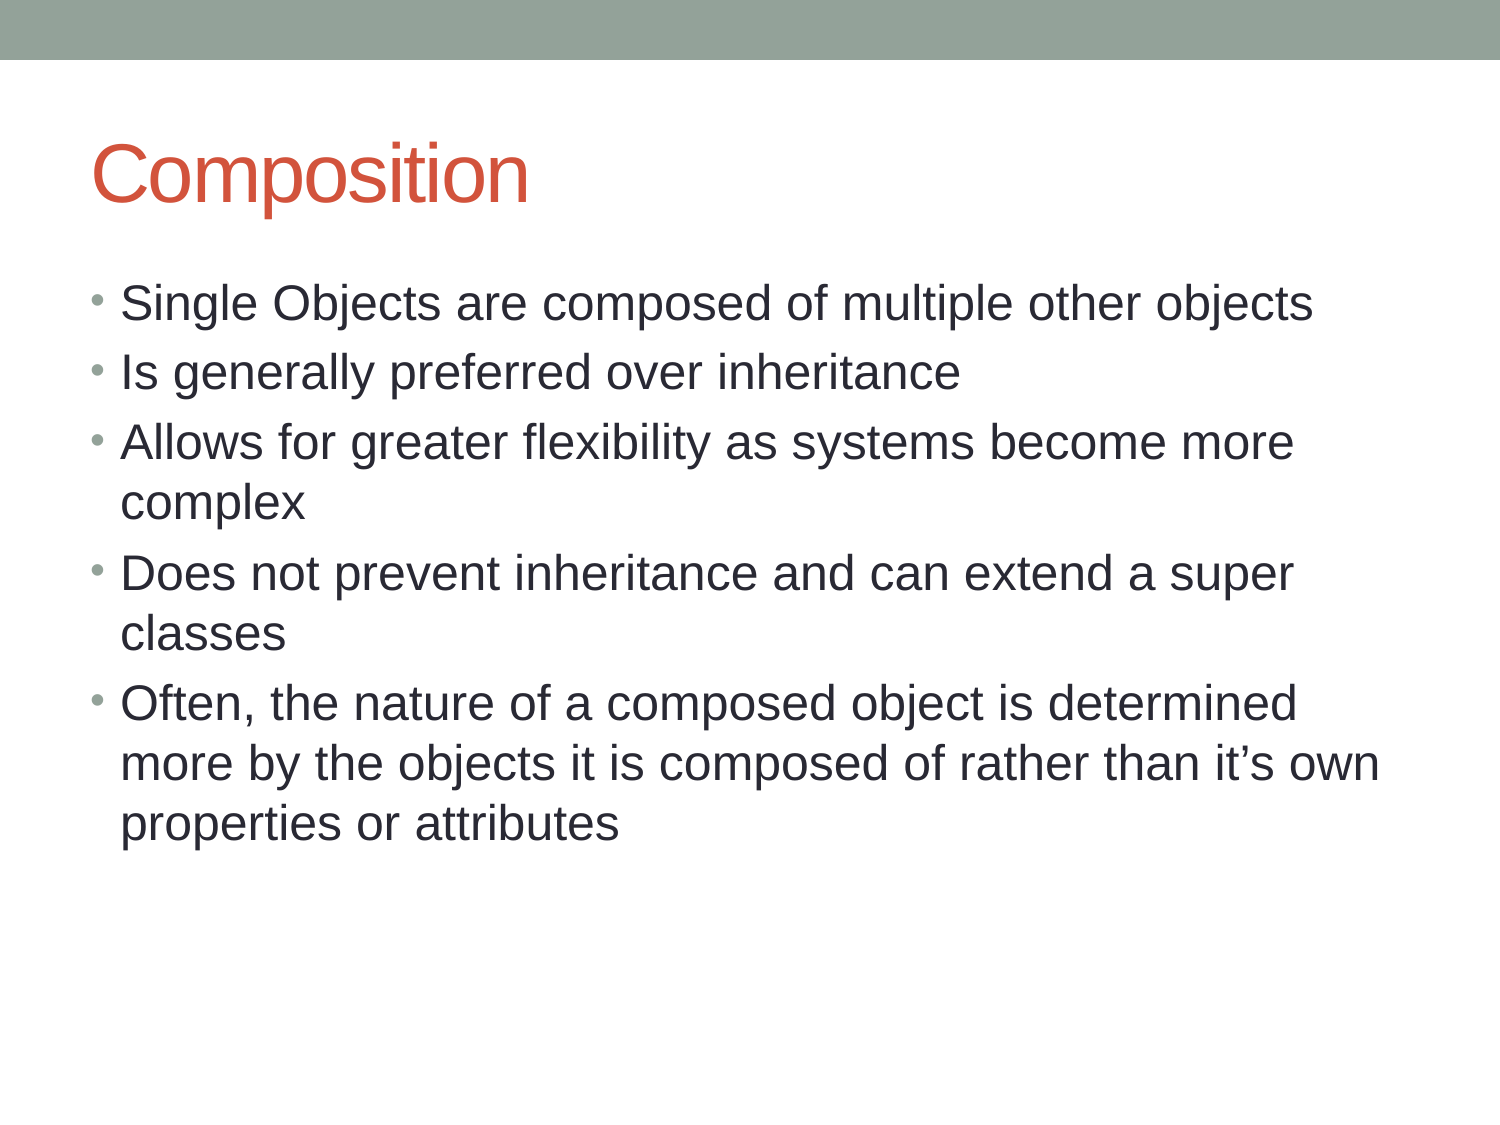

# Composition
Single Objects are composed of multiple other objects
Is generally preferred over inheritance
Allows for greater flexibility as systems become more complex
Does not prevent inheritance and can extend a super classes
Often, the nature of a composed object is determined more by the objects it is composed of rather than it’s own properties or attributes